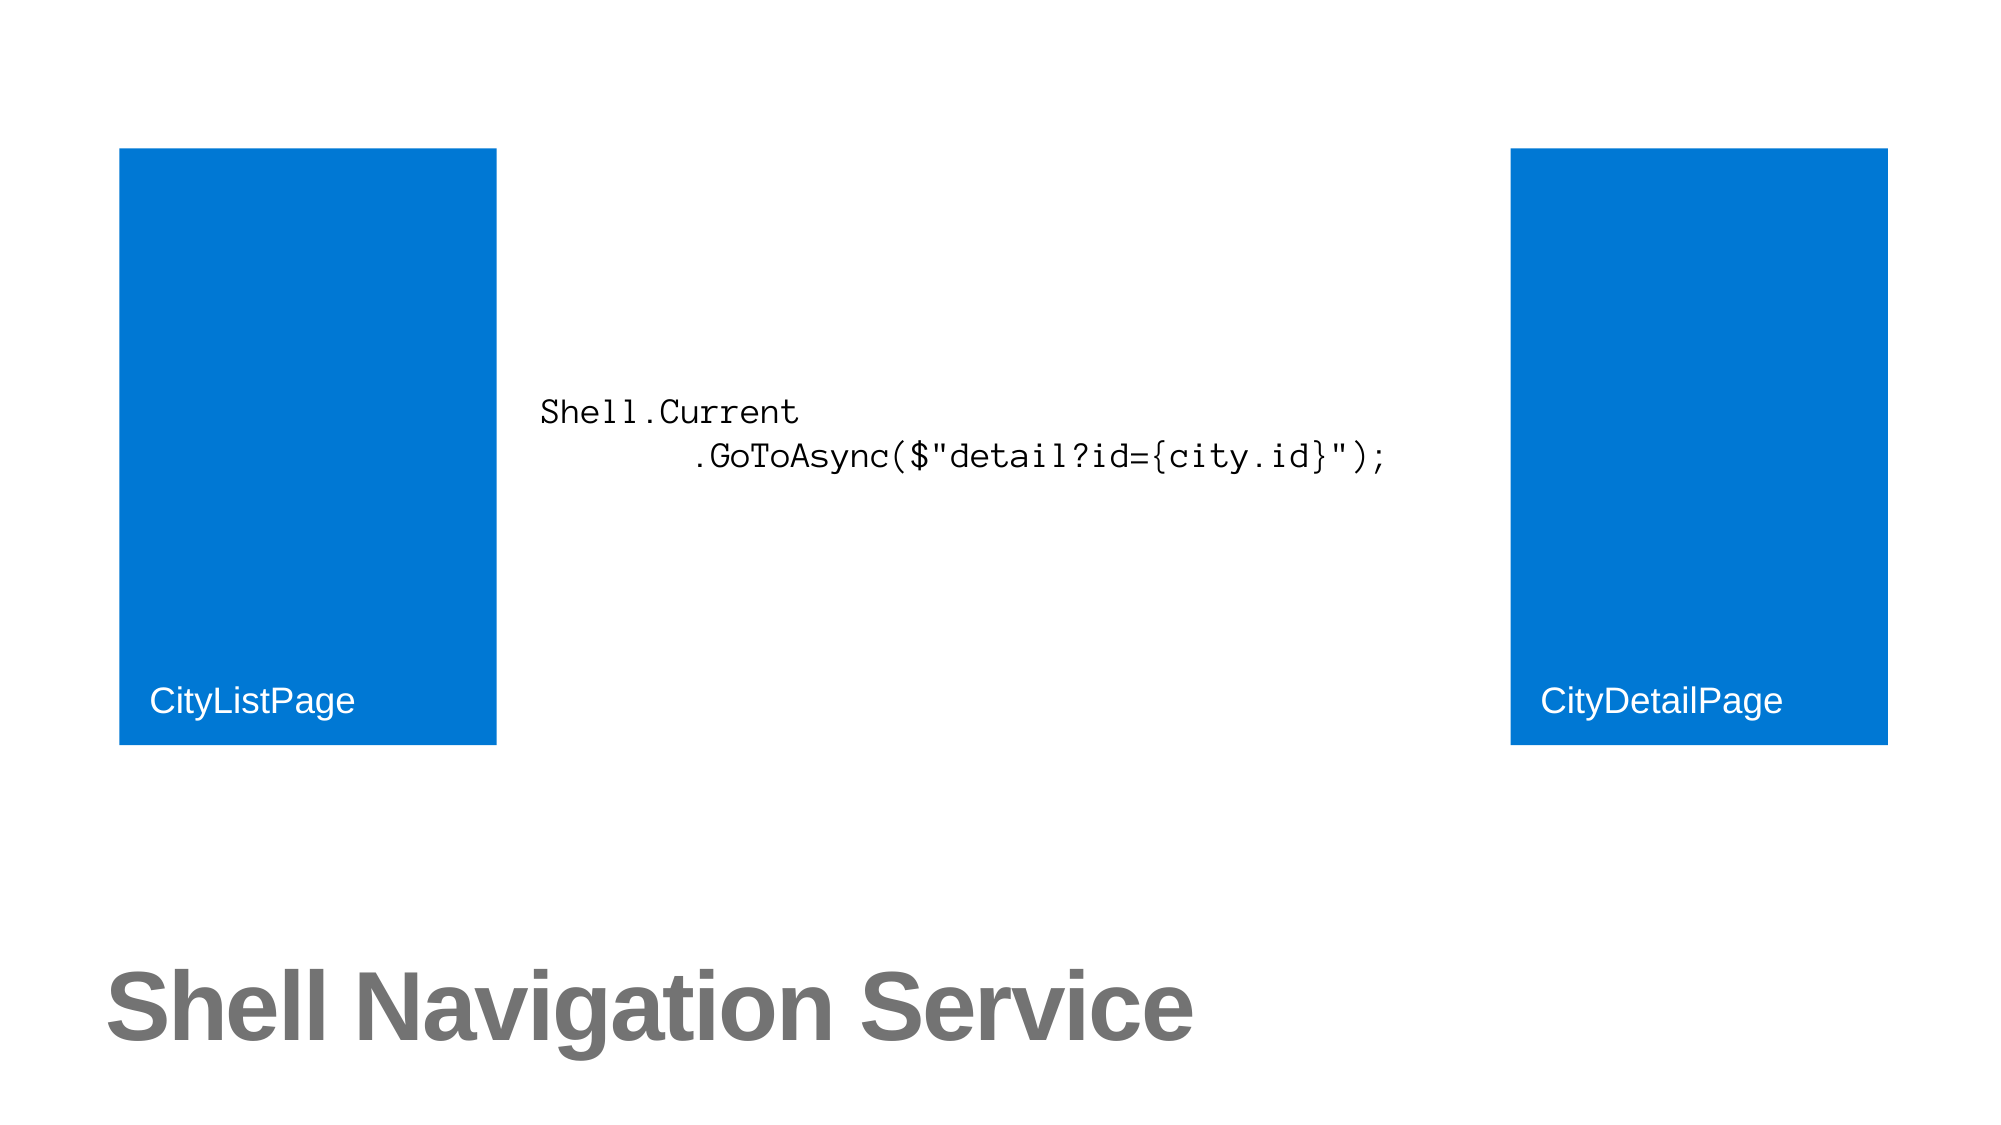

CityListPage
CityDetailPage
Shell.Current
	.GoToAsync($"detail?id={city.id}");
Shell Navigation Service